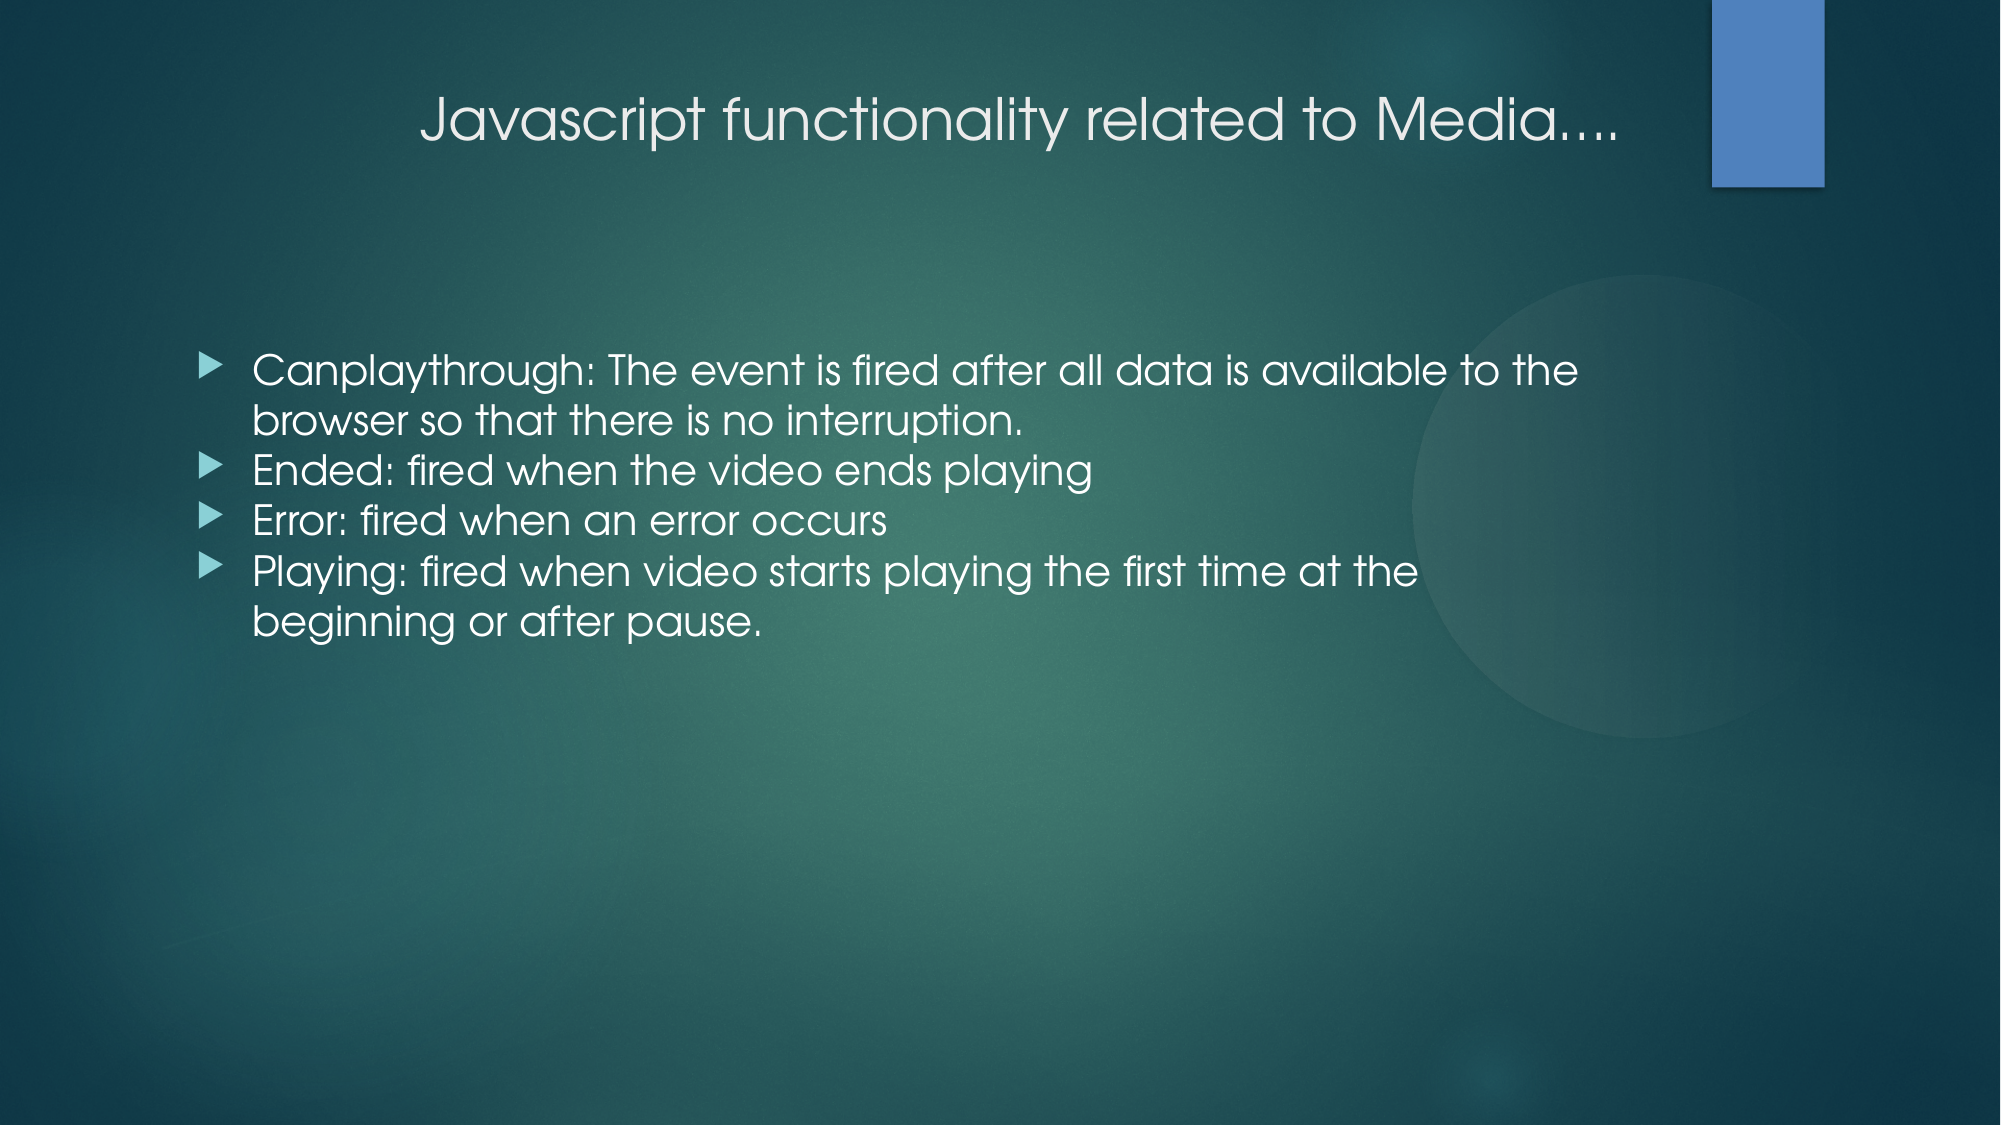

Javascript functionality related to Media….
Canplaythrough: The event is fired after all data is available to the browser so that there is no interruption.
Ended: fired when the video ends playing
Error: fired when an error occurs
Playing: fired when video starts playing the first time at the beginning or after pause.